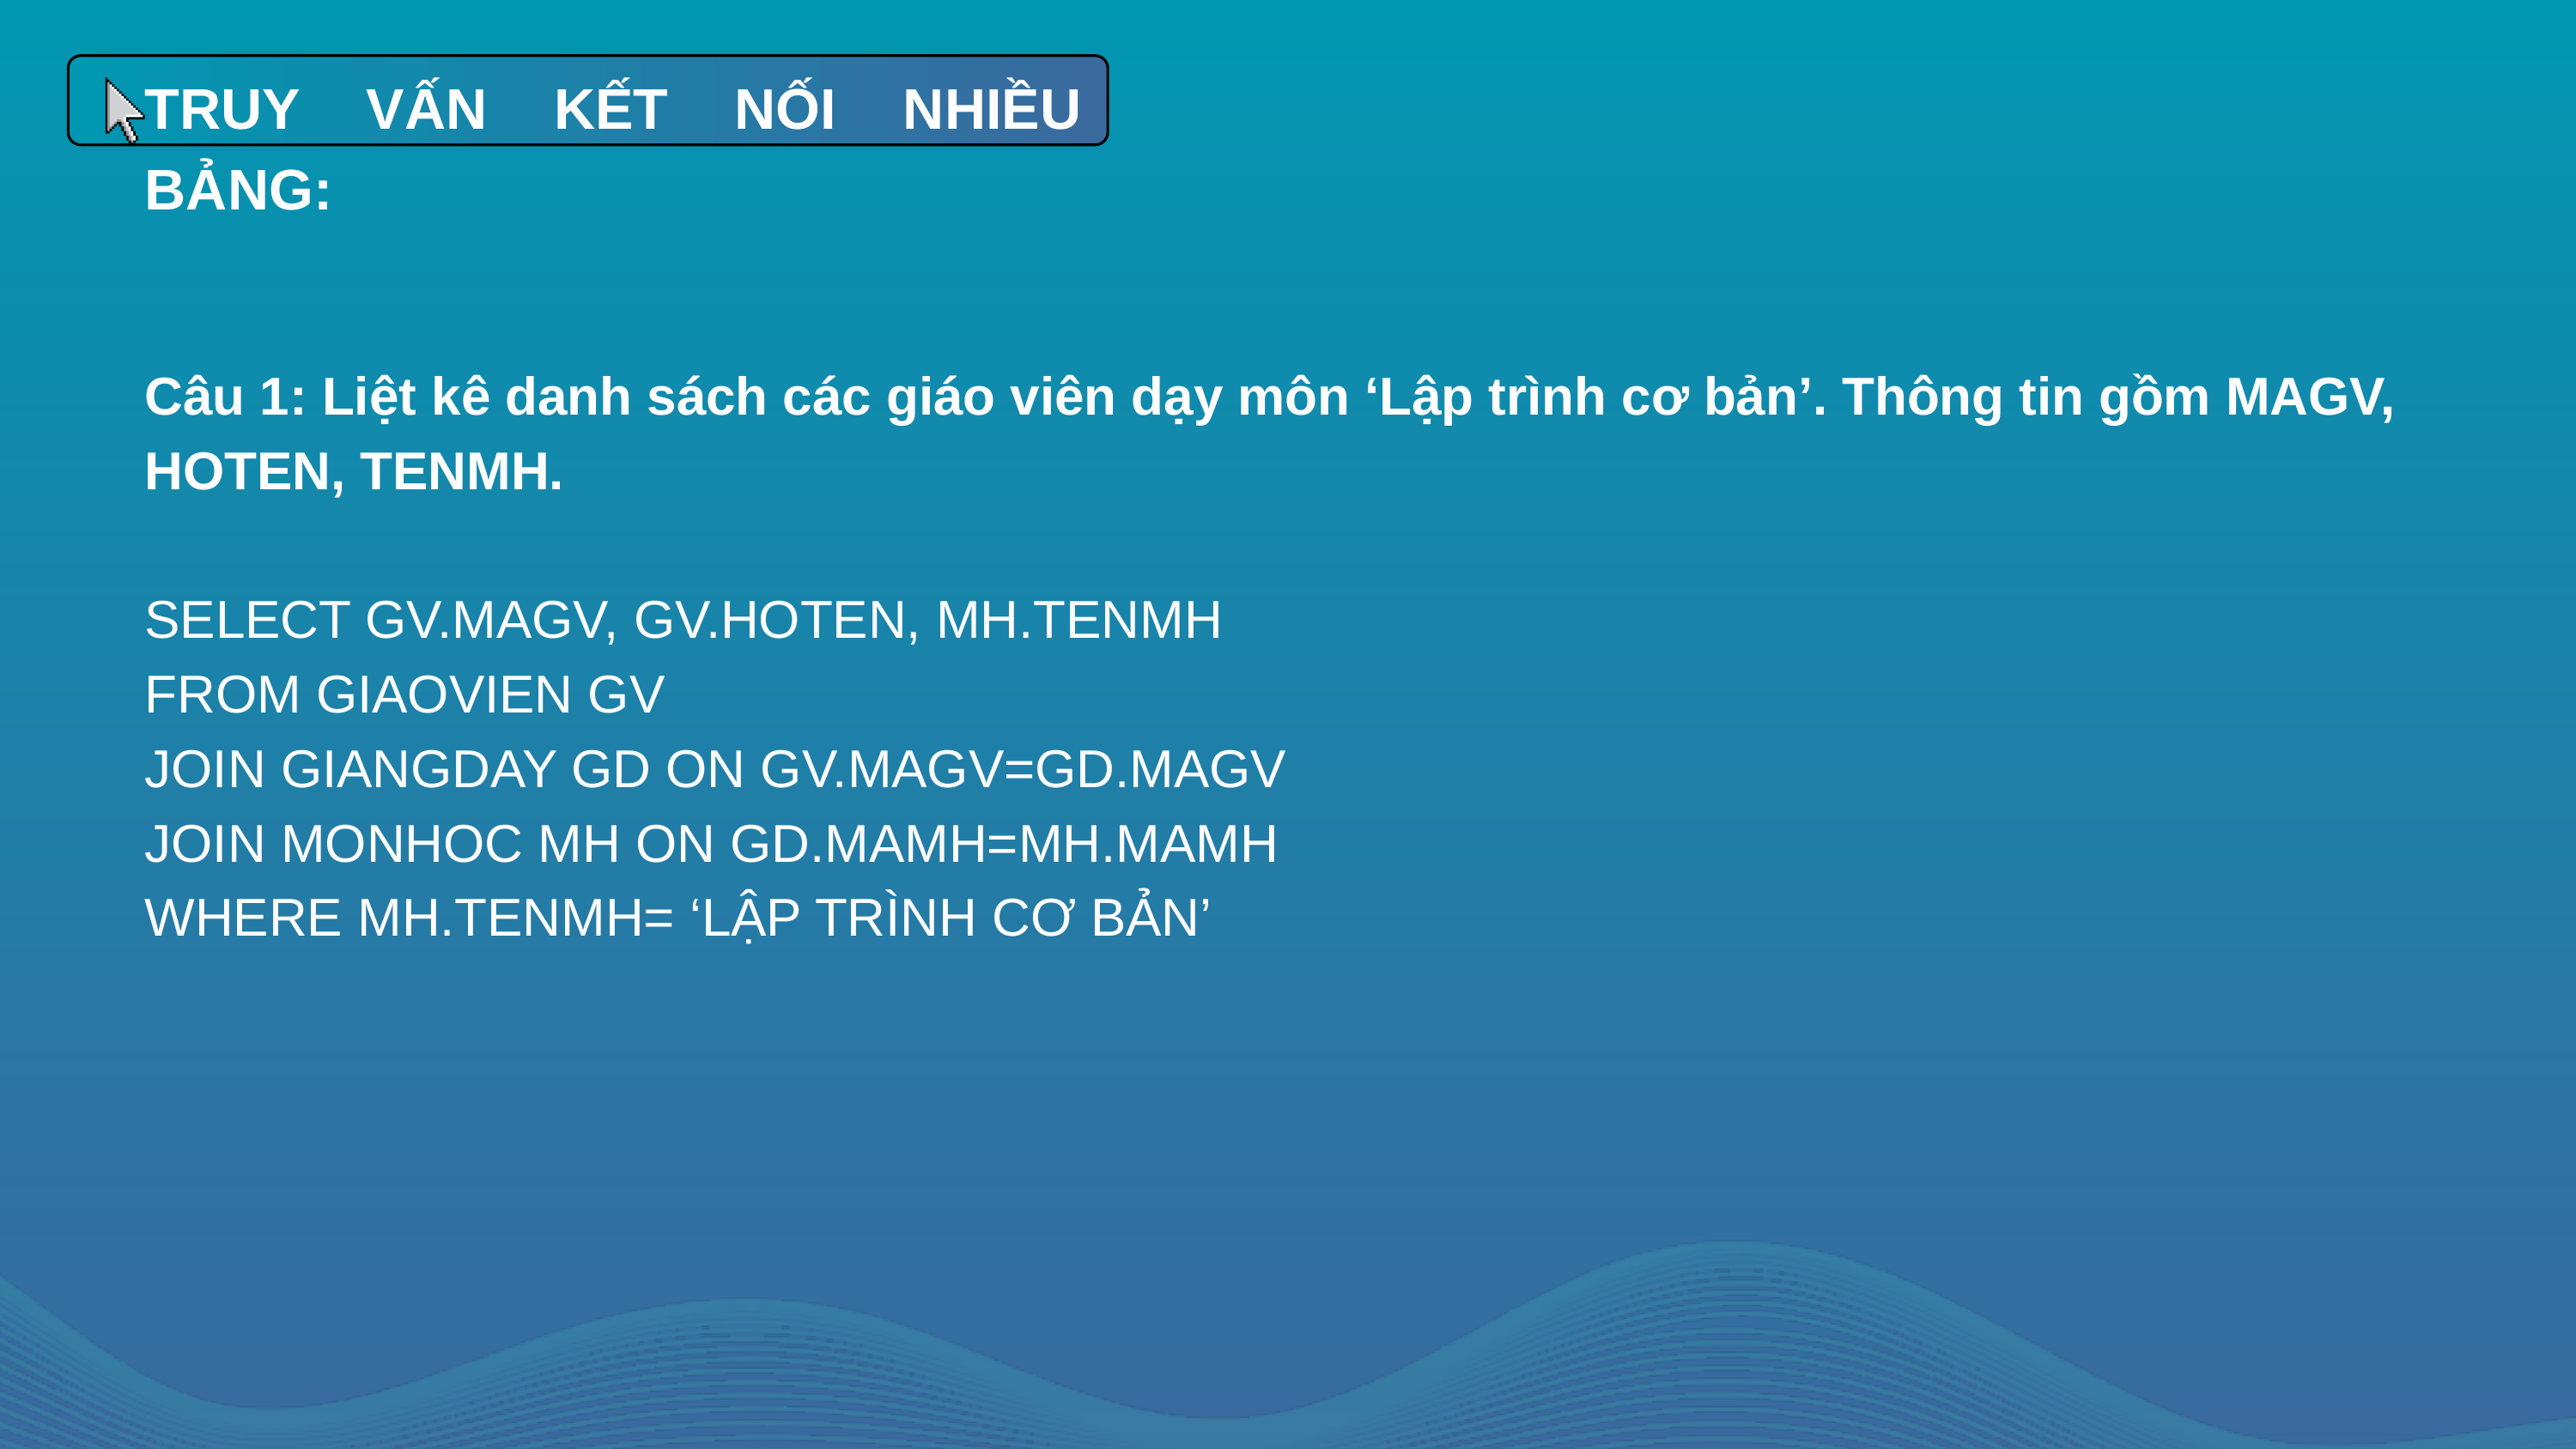

TRUY VẤN KẾT NỐI NHIỀU BẢNG:

Câu 1: Liệt kê danh sách các giáo viên dạy môn ‘Lập trình cơ bản’. Thông tin gồm MAGV, HOTEN, TENMH.

SELECT GV.MAGV, GV.HOTEN, MH.TENMH
FROM GIAOVIEN GV
JOIN GIANGDAY GD ON GV.MAGV=GD.MAGV
JOIN MONHOC MH ON GD.MAMH=MH.MAMH
WHERE MH.TENMH= ‘LẬP TRÌNH CƠ BẢN’